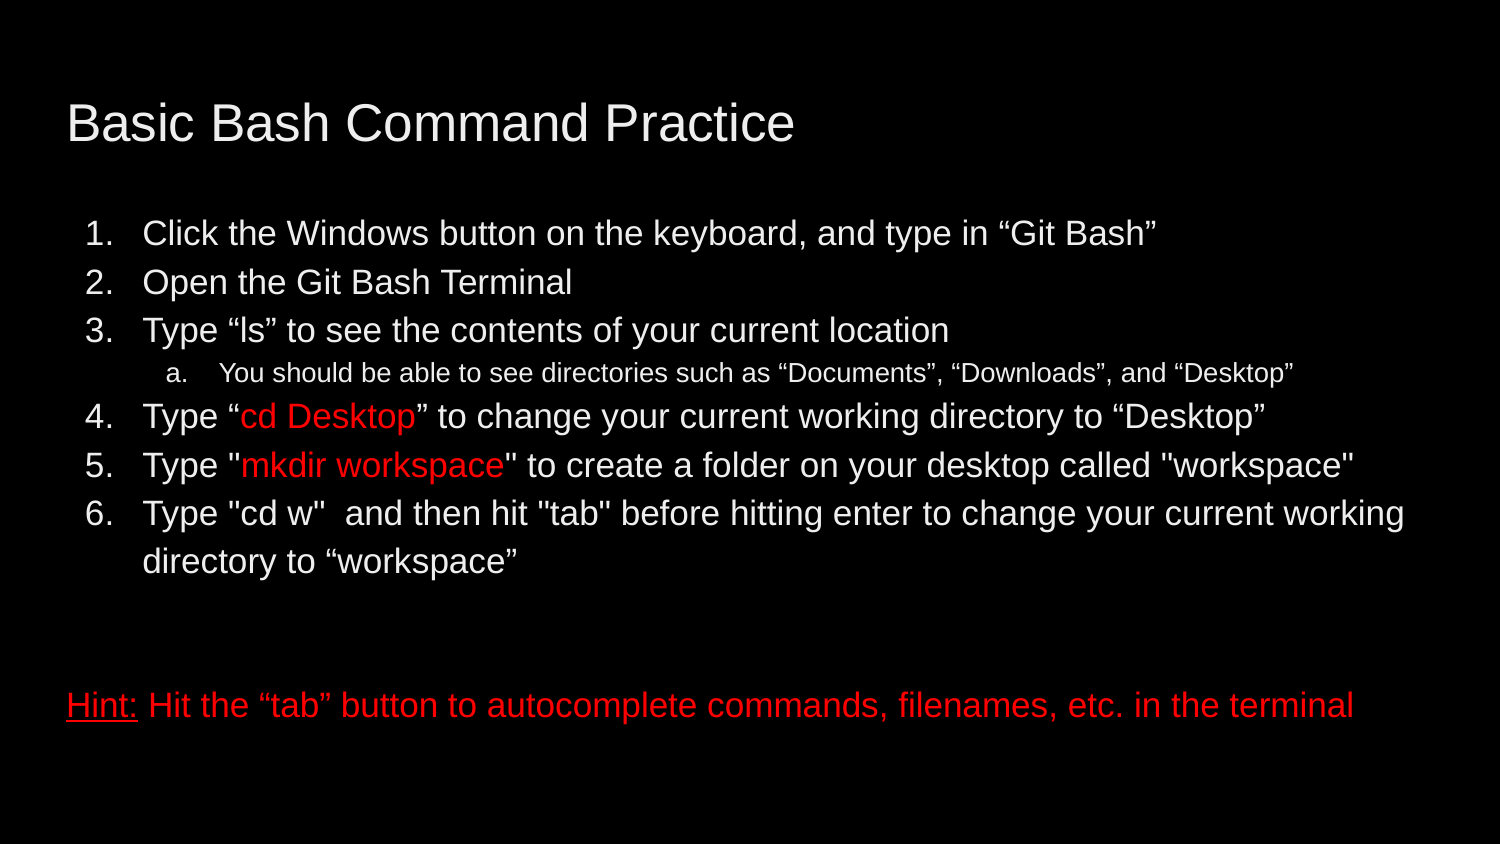

# Basic Bash Command Practice
Click the Windows button on the keyboard, and type in “Git Bash”
Open the Git Bash Terminal
Type “ls” to see the contents of your current location
You should be able to see directories such as “Documents”, “Downloads”, and “Desktop”
Type “cd Desktop” to change your current working directory to “Desktop”
Type "mkdir workspace" to create a folder on your desktop called "workspace"
Type "cd w"  and then hit "tab" before hitting enter to change your current working directory to “workspace”

Hint: Hit the “tab” button to autocomplete commands, filenames, etc. in the terminal